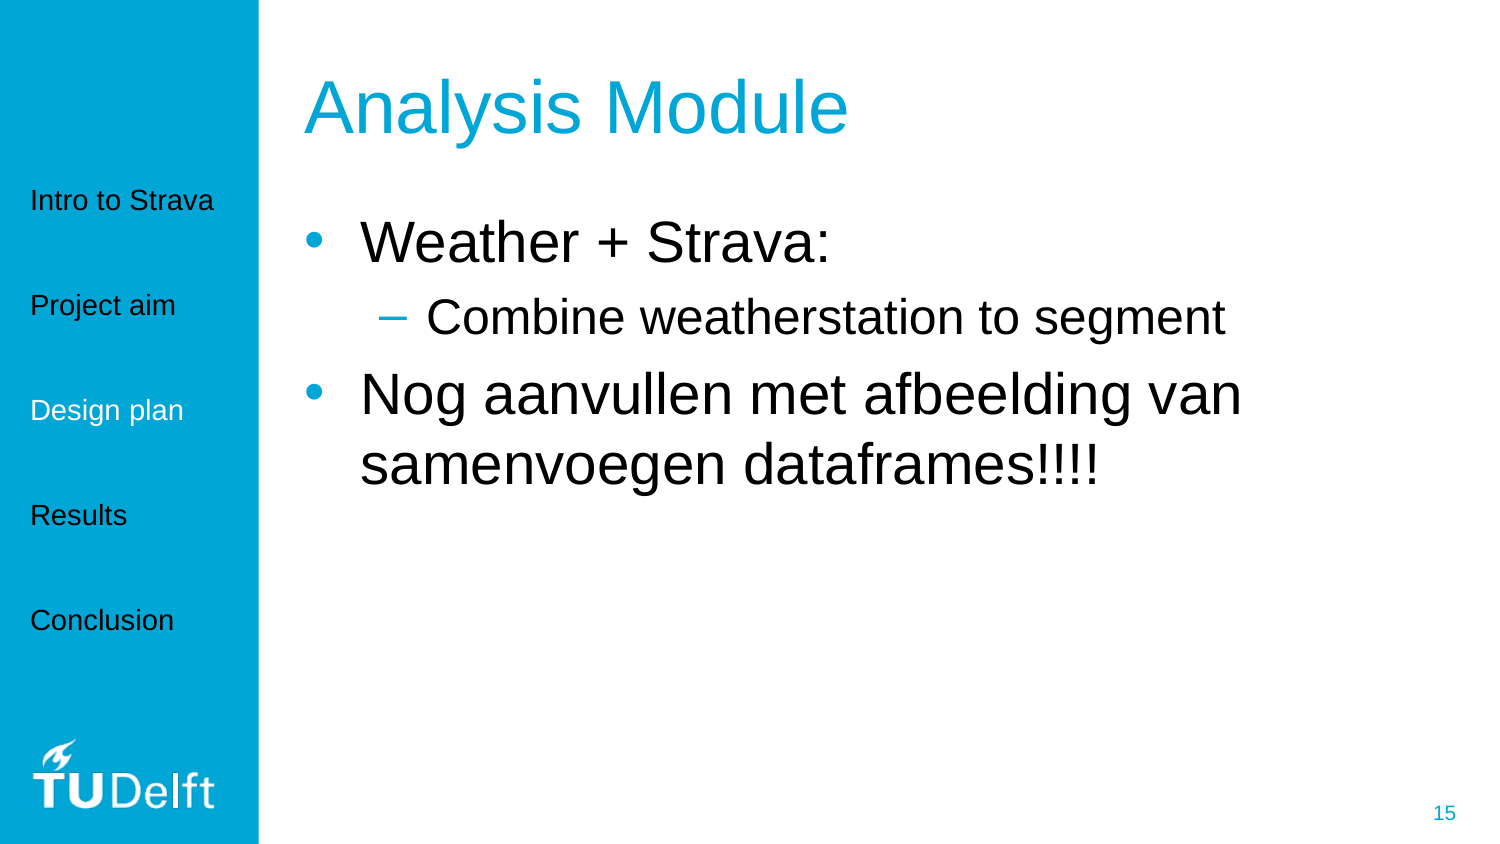

# Analysis Module
Intro to Strava

Project aim

Design plan

Results

Conclusion

Weather + Strava:
Combine weatherstation to segment
Nog aanvullen met afbeelding van samenvoegen dataframes!!!!